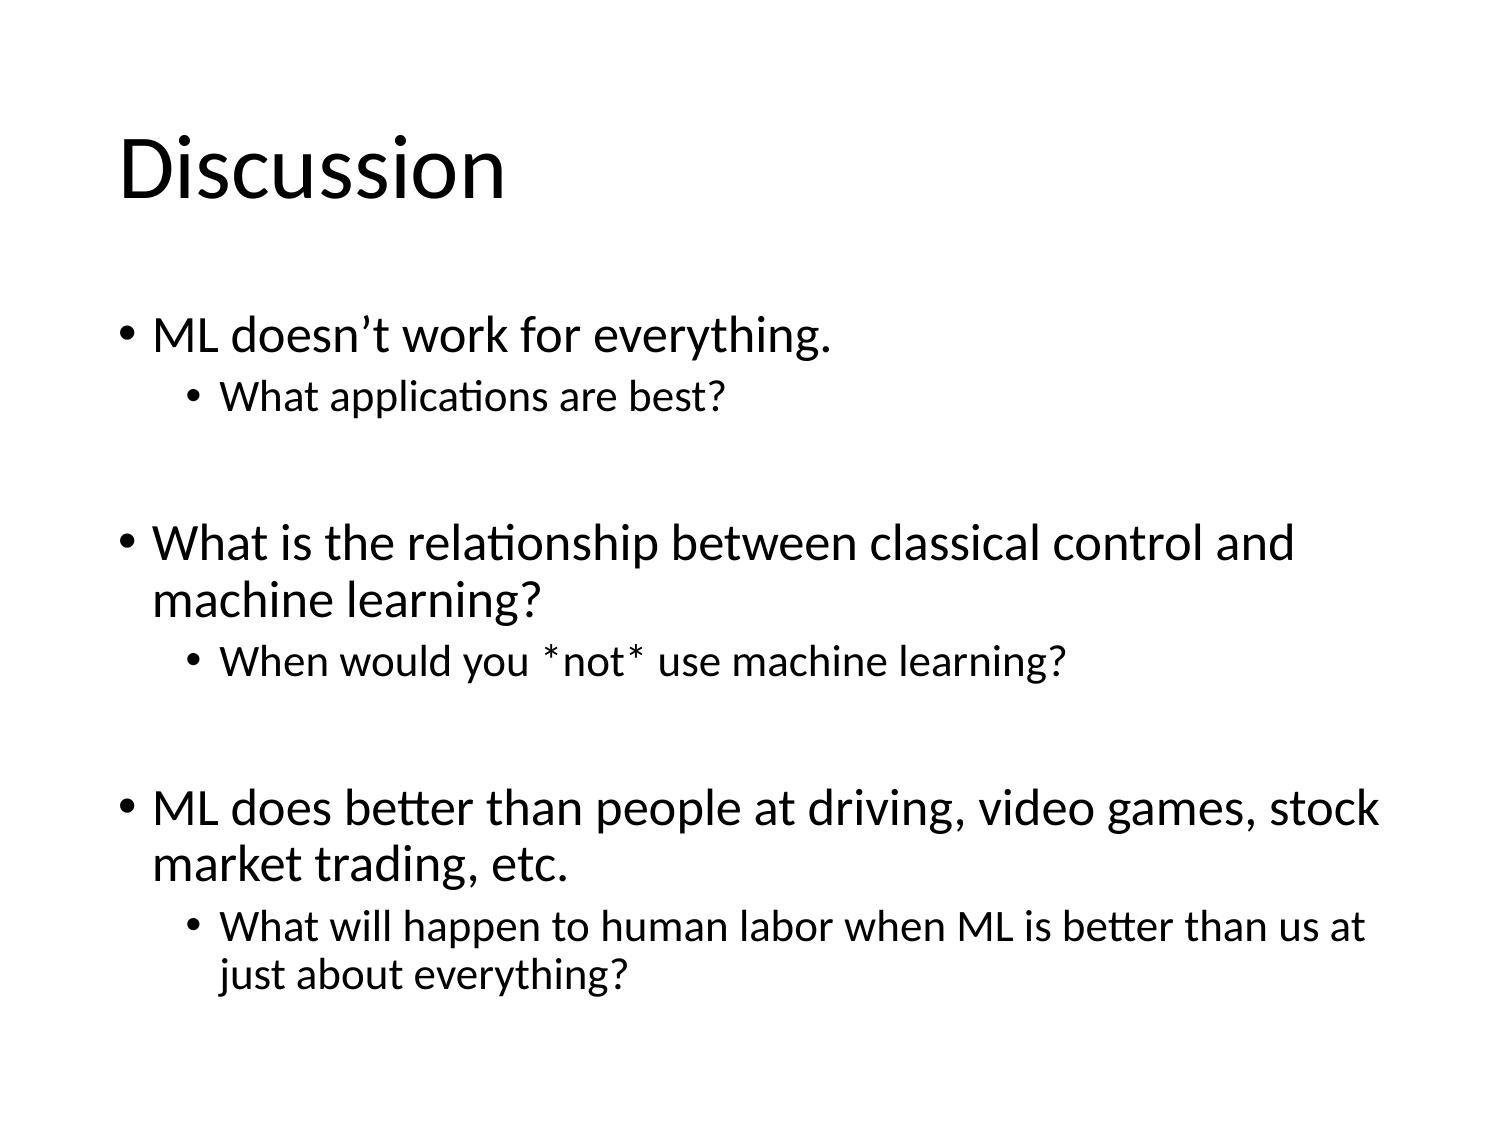

# Discussion
ML doesn’t work for everything.
What applications are best?

What is the relationship between classical control and machine learning?
When would you *not* use machine learning?

ML does better than people at driving, video games, stock market trading, etc.
What will happen to human labor when ML is better than us at just about everything?